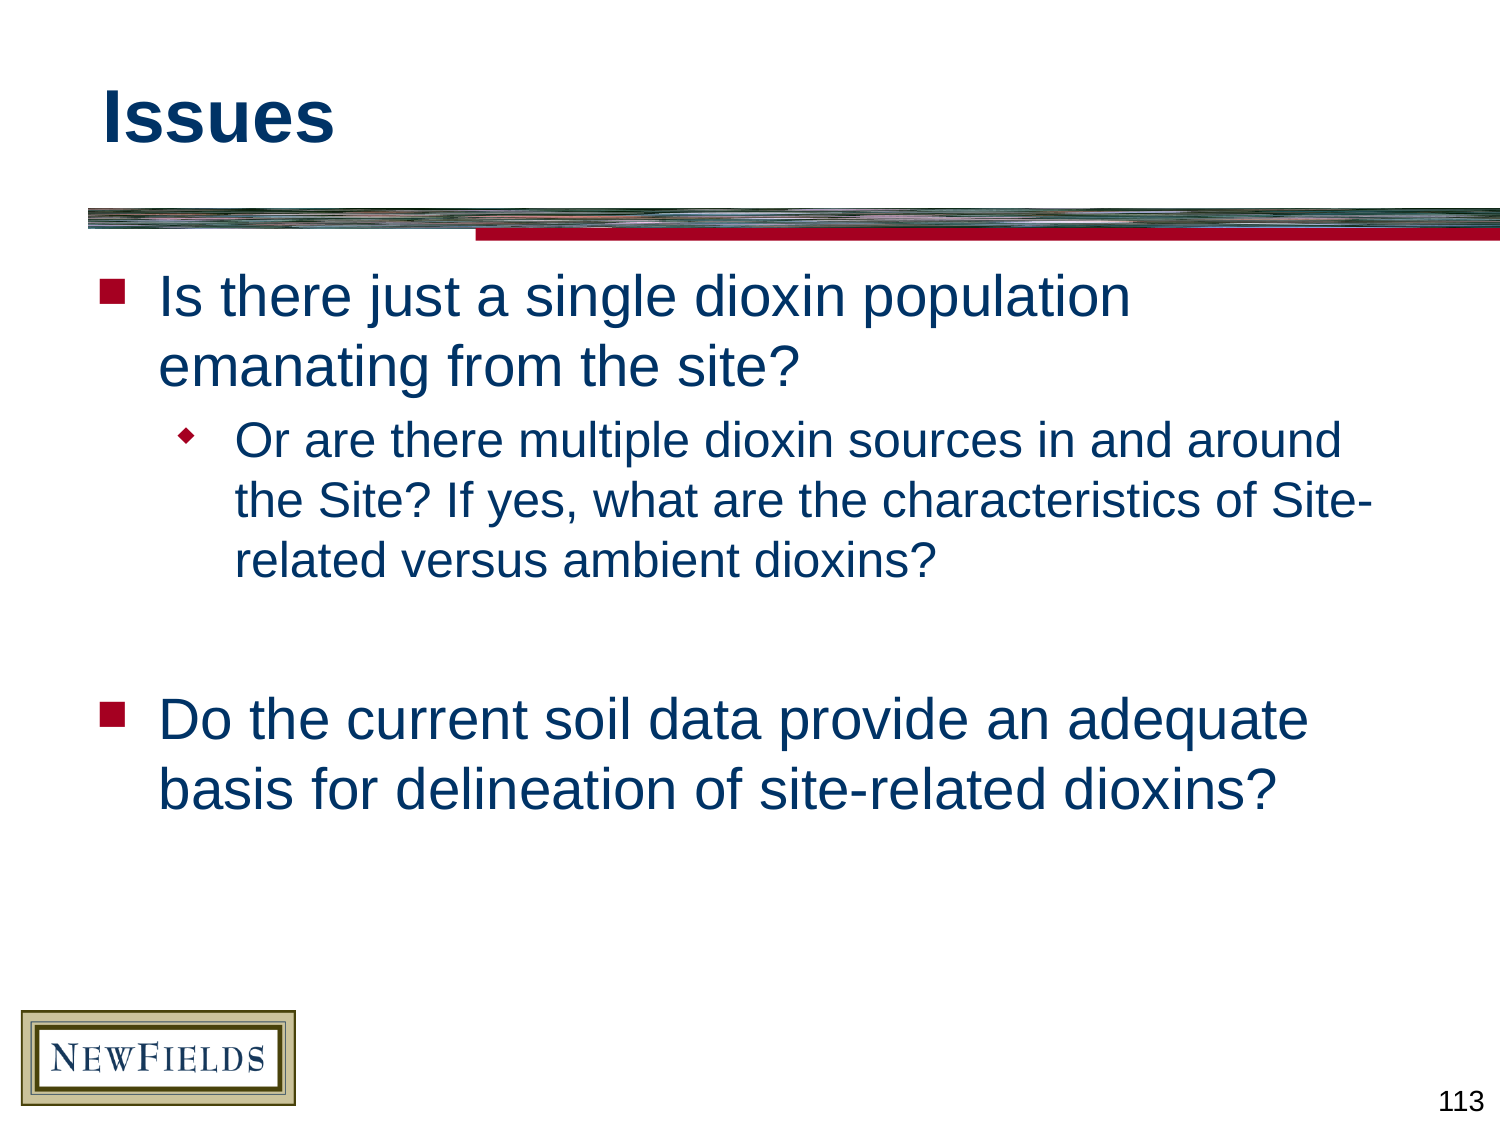

# Issues
Is there just a single dioxin population emanating from the site?
Or are there multiple dioxin sources in and around the Site? If yes, what are the characteristics of Site-related versus ambient dioxins?

Do the current soil data provide an adequate basis for delineation of site-related dioxins?
113